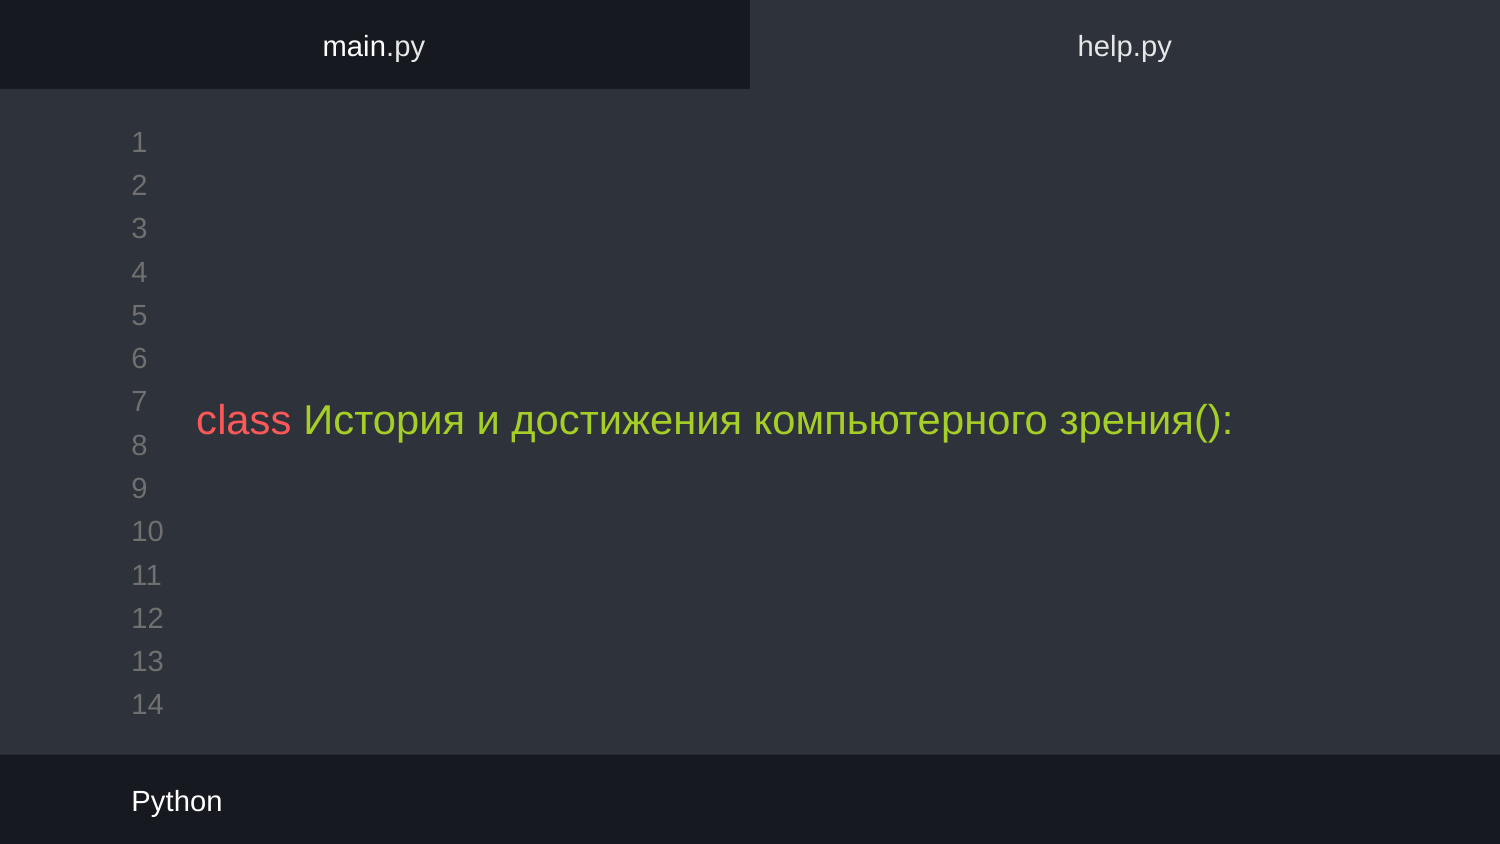

main.py
help.py
# class История и достижения компьютерного зрения():
Python